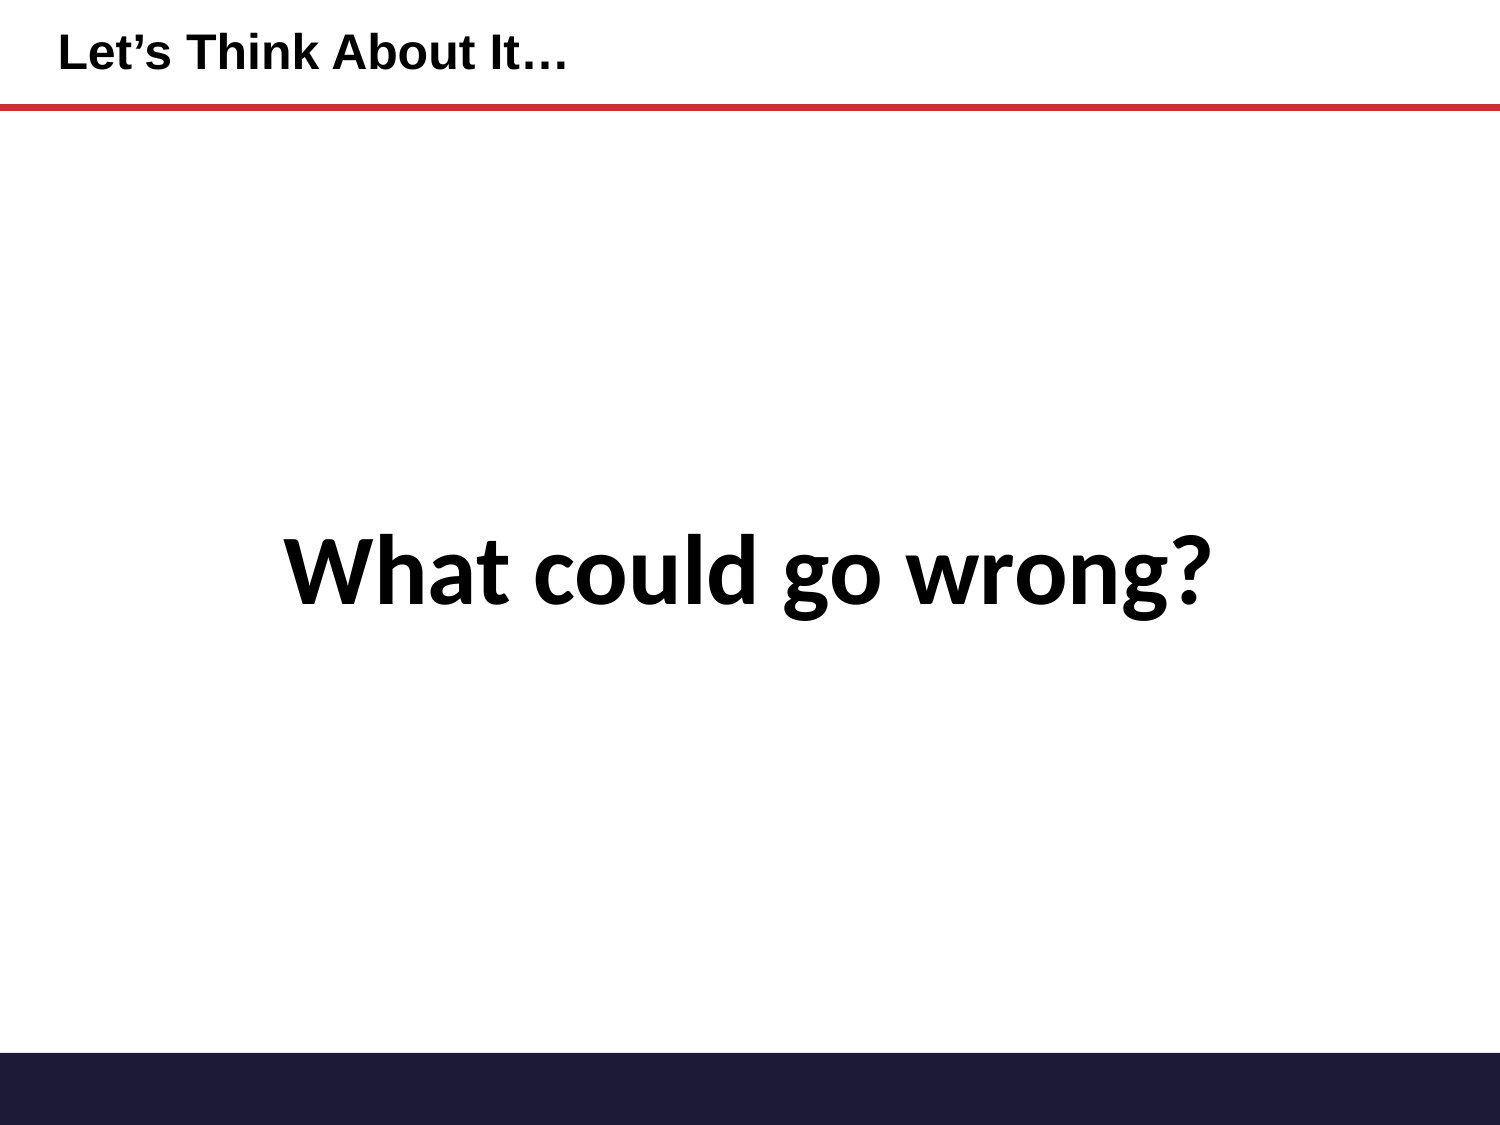

# Let’s Think About It…
What could go wrong?